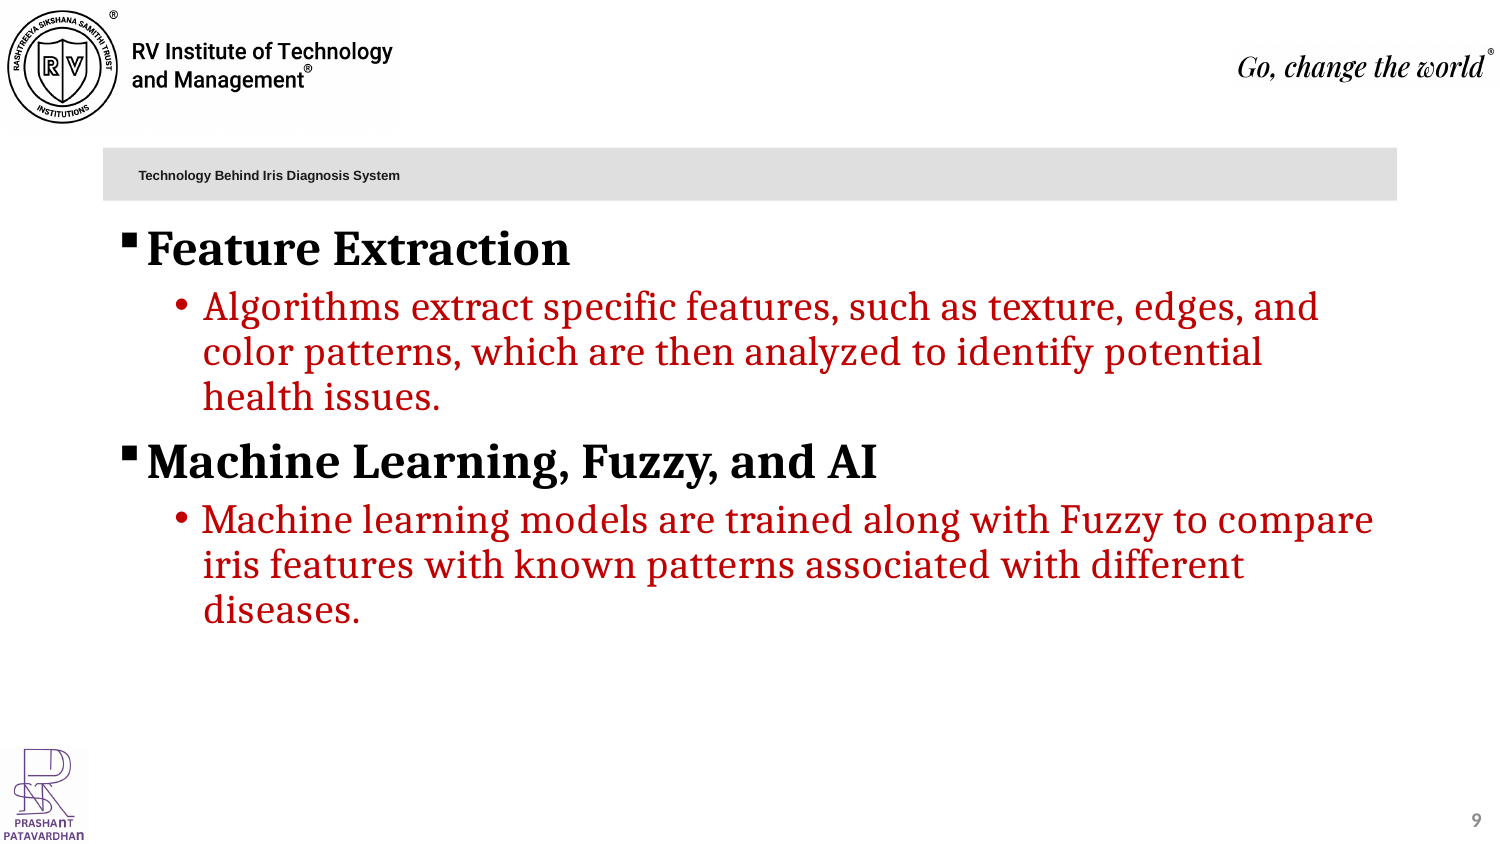

# Technology Behind Iris Diagnosis System
Feature Extraction
Algorithms extract specific features, such as texture, edges, and color patterns, which are then analyzed to identify potential health issues.
Machine Learning, Fuzzy, and AI
Machine learning models are trained along with Fuzzy to compare iris features with known patterns associated with different diseases.

9